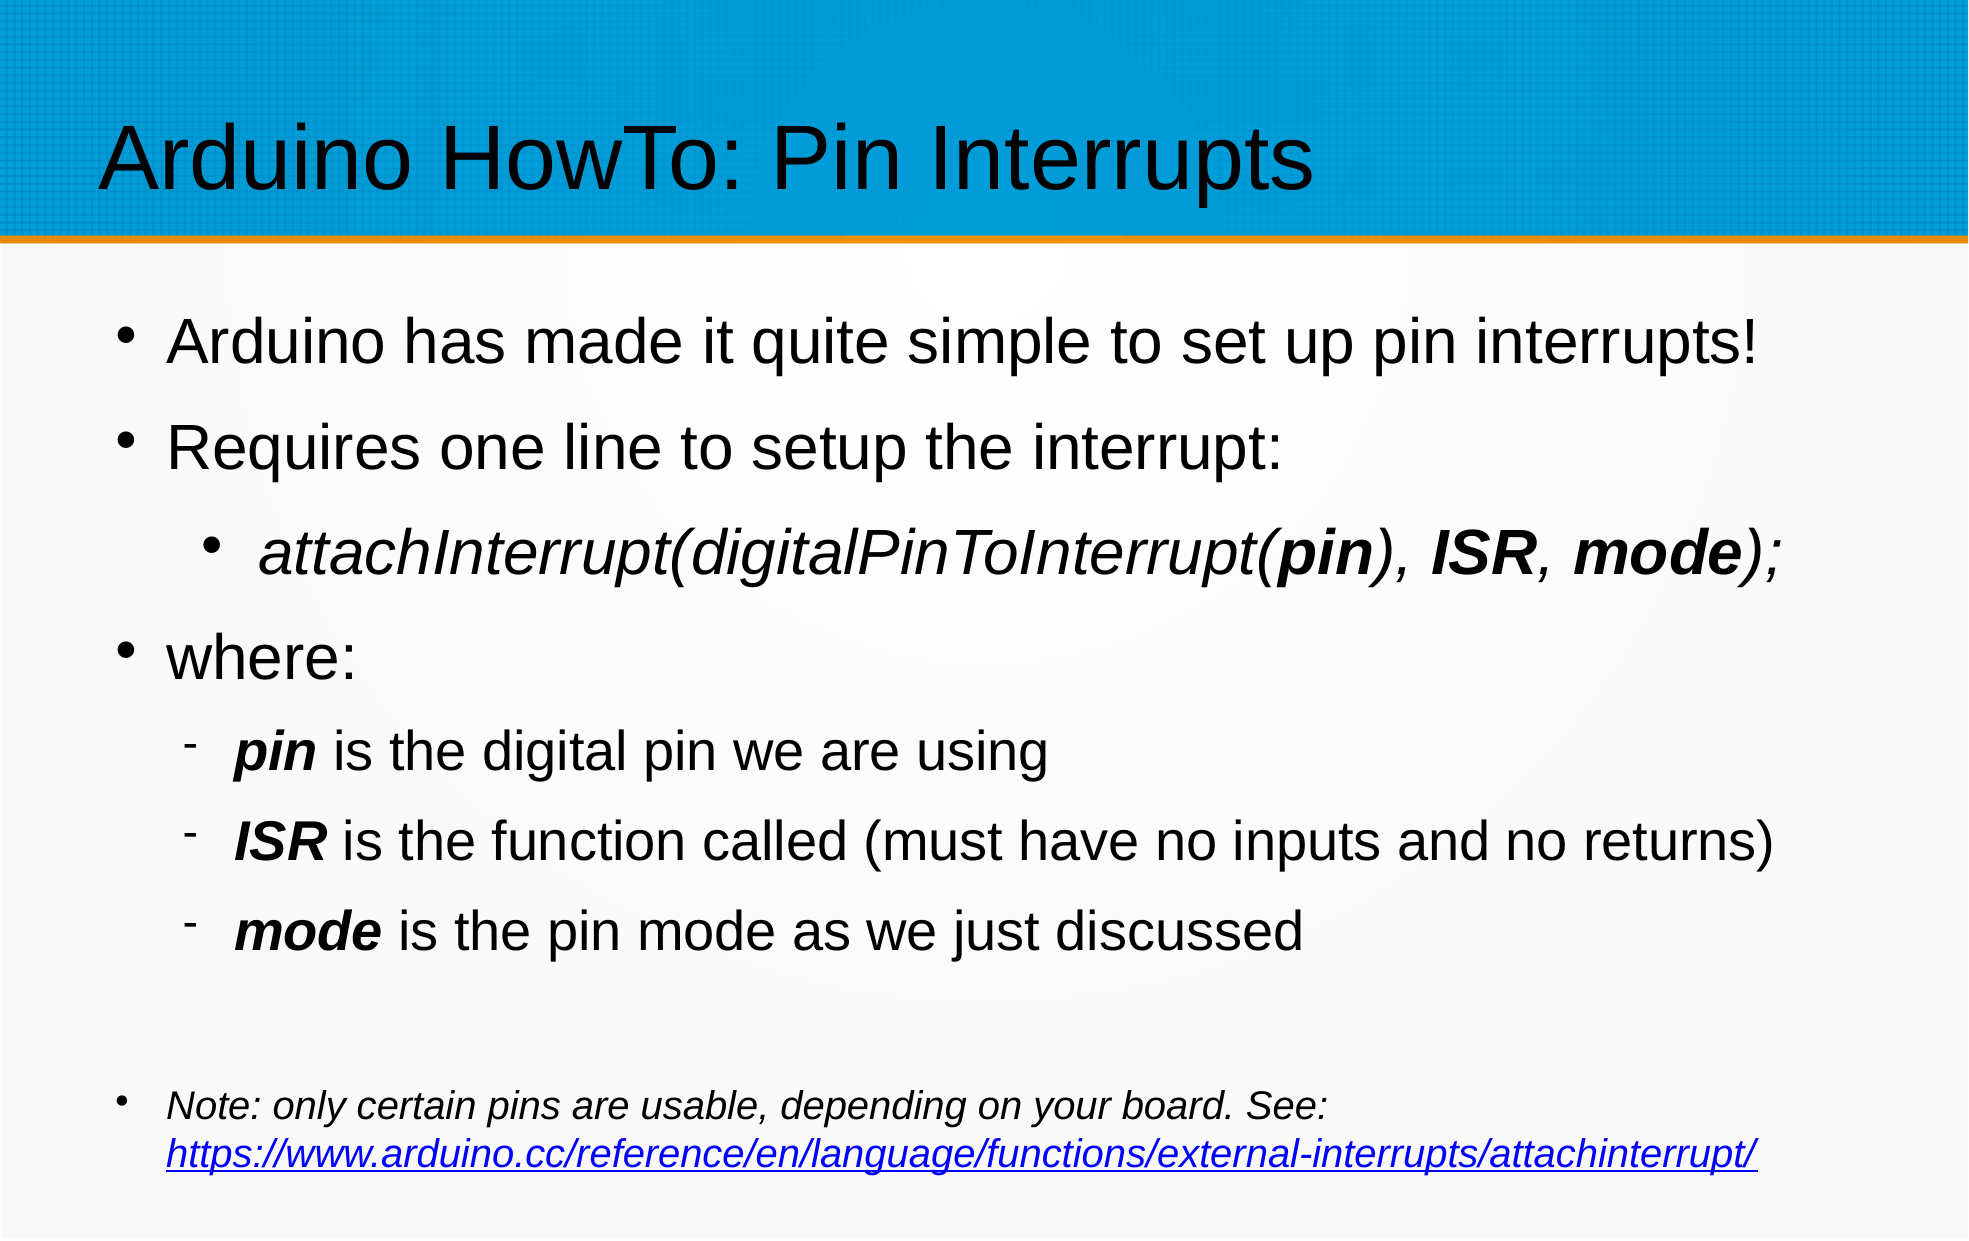

Arduino HowTo: Pin Interrupts
Arduino has made it quite simple to set up pin interrupts!
Requires one line to setup the interrupt:
attachInterrupt(digitalPinToInterrupt(pin), ISR, mode);
where:
pin is the digital pin we are using
ISR is the function called (must have no inputs and no returns)
mode is the pin mode as we just discussed

Note: only certain pins are usable, depending on your board. See:  https://www.arduino.cc/reference/en/language/functions/external-interrupts/attachinterrupt/